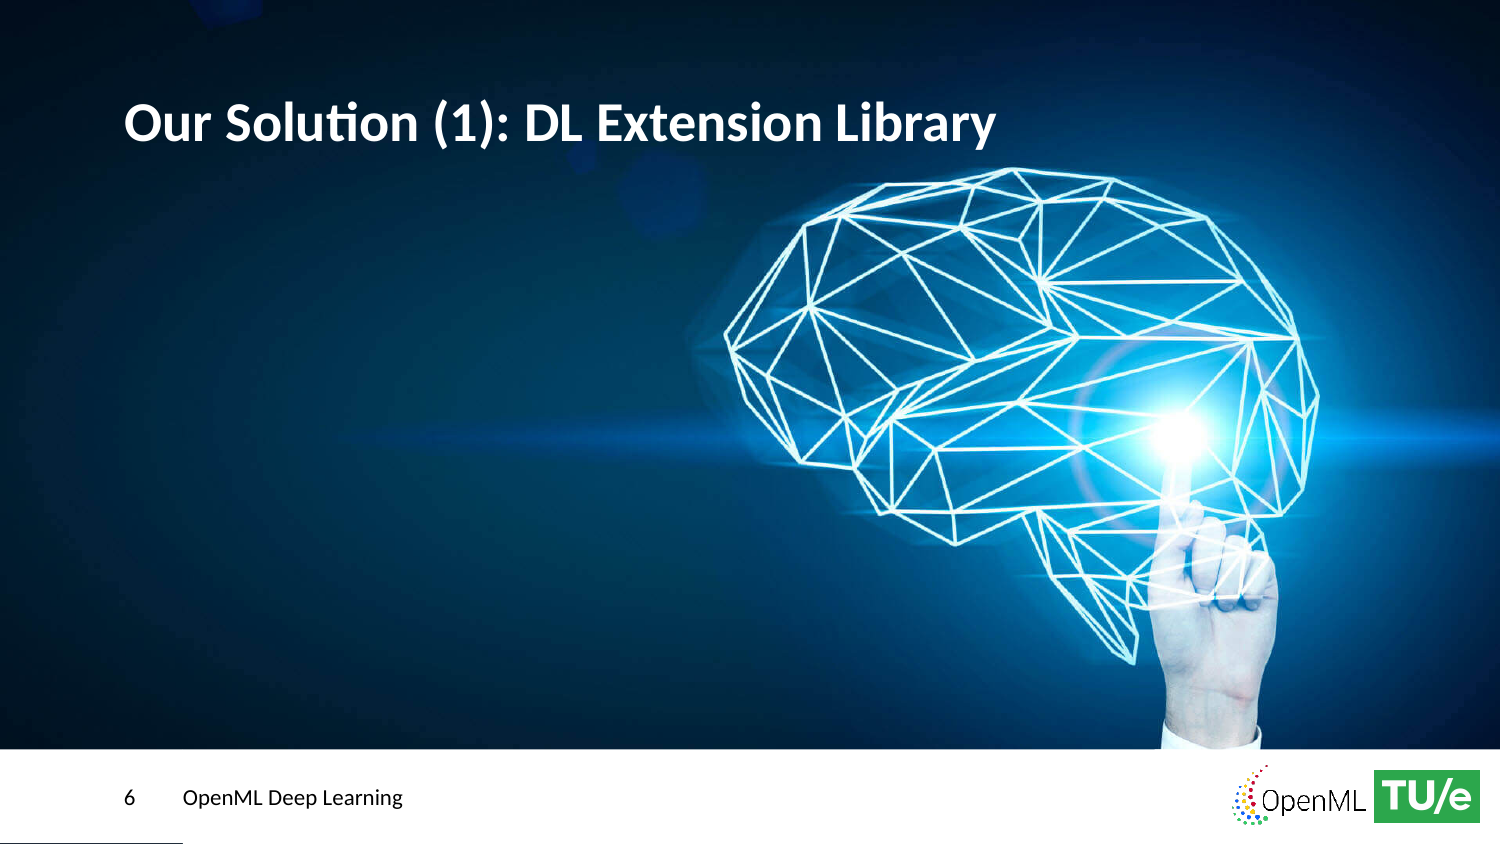

# Our Solution (1): DL Extension Library
6
OpenML Deep Learning